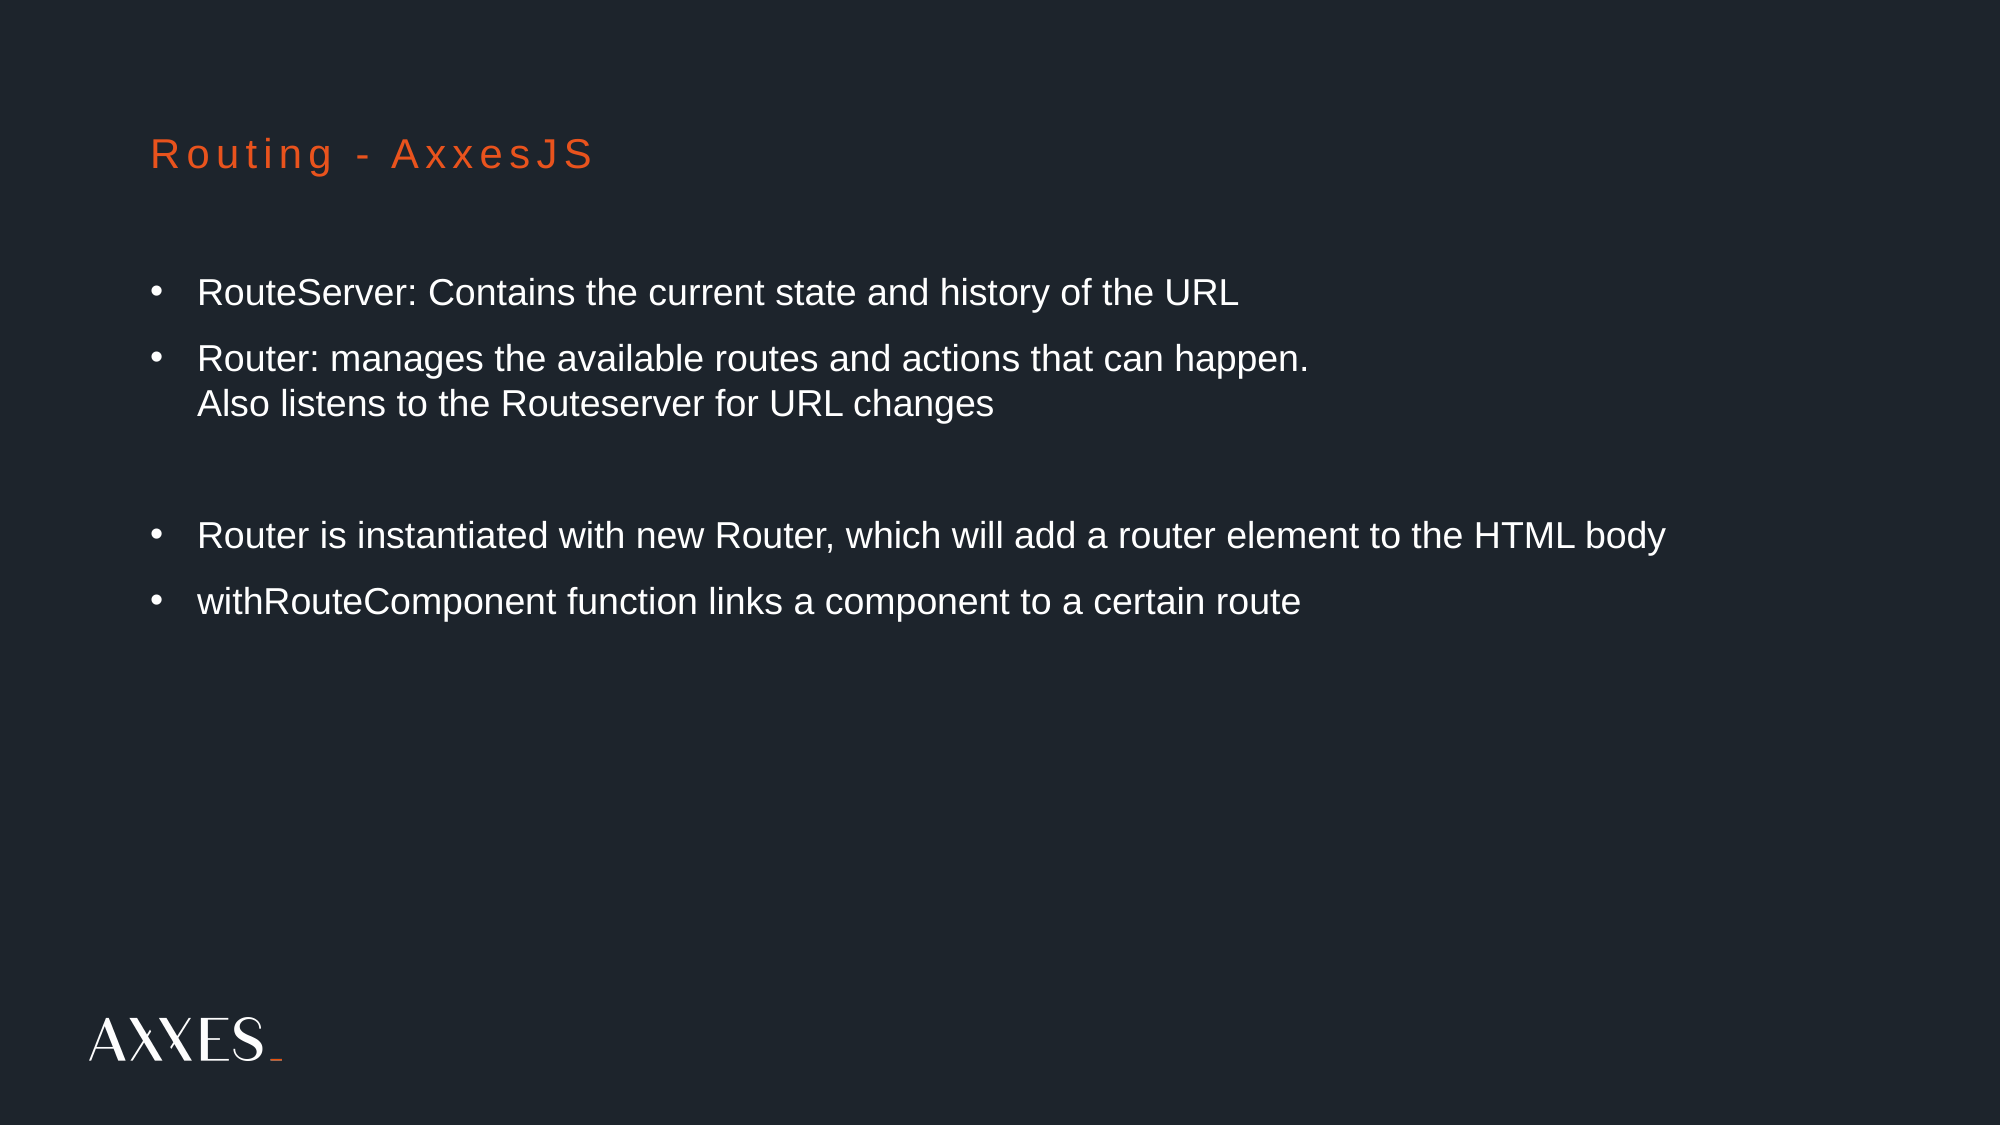

# Routing - AxxesJS
RouteServer: Contains the current state and history of the URL
Router: manages the available routes and actions that can happen.
Also listens to the Routeserver for URL changes

Router is instantiated with new Router, which will add a router element to the HTML body
withRouteComponent function links a component to a certain route